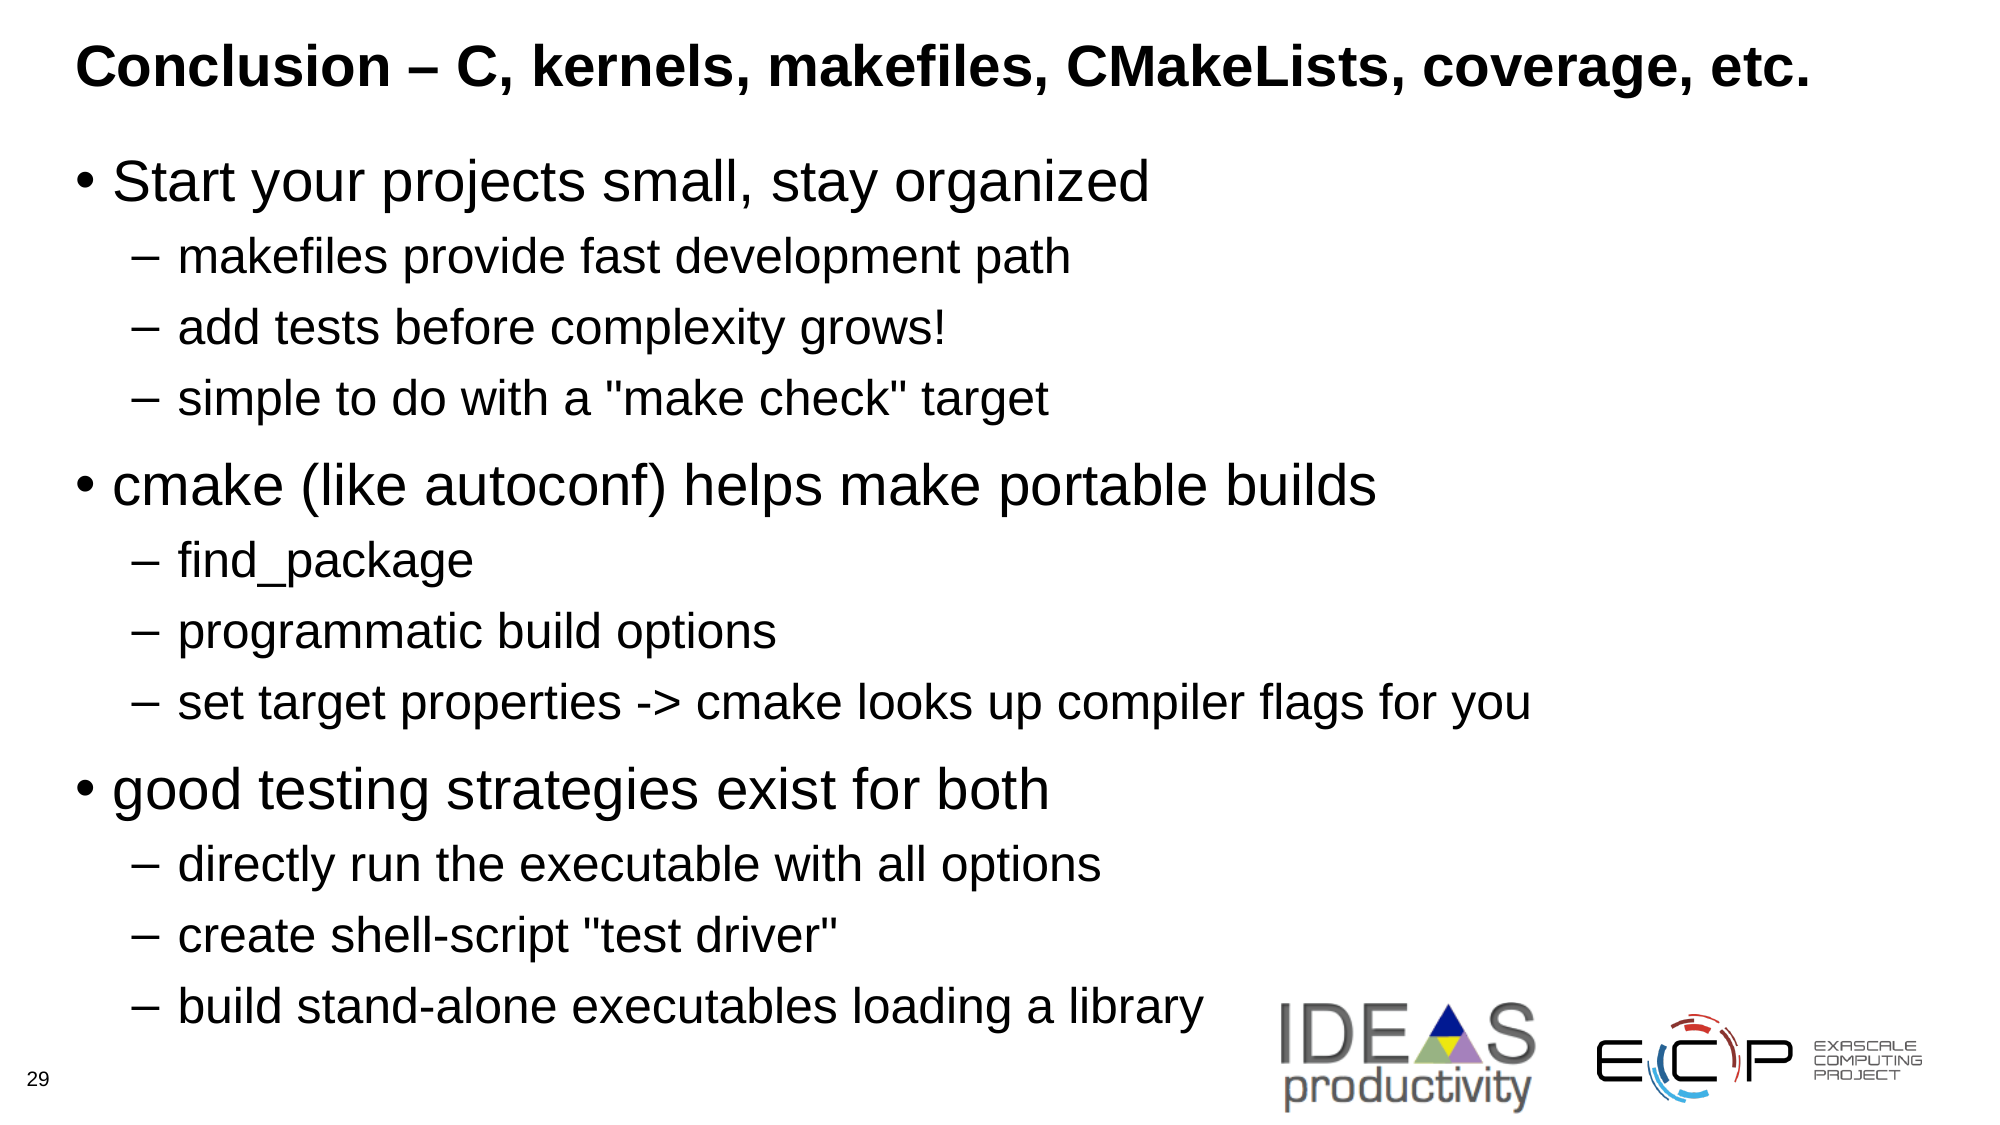

# Conclusion – C, kernels, makefiles, CMakeLists, coverage, etc.
Start your projects small, stay organized
makefiles provide fast development path
add tests before complexity grows!
simple to do with a "make check" target
cmake (like autoconf) helps make portable builds
find_package
programmatic build options
set target properties -> cmake looks up compiler flags for you
good testing strategies exist for both
directly run the executable with all options
create shell-script "test driver"
build stand-alone executables loading a library